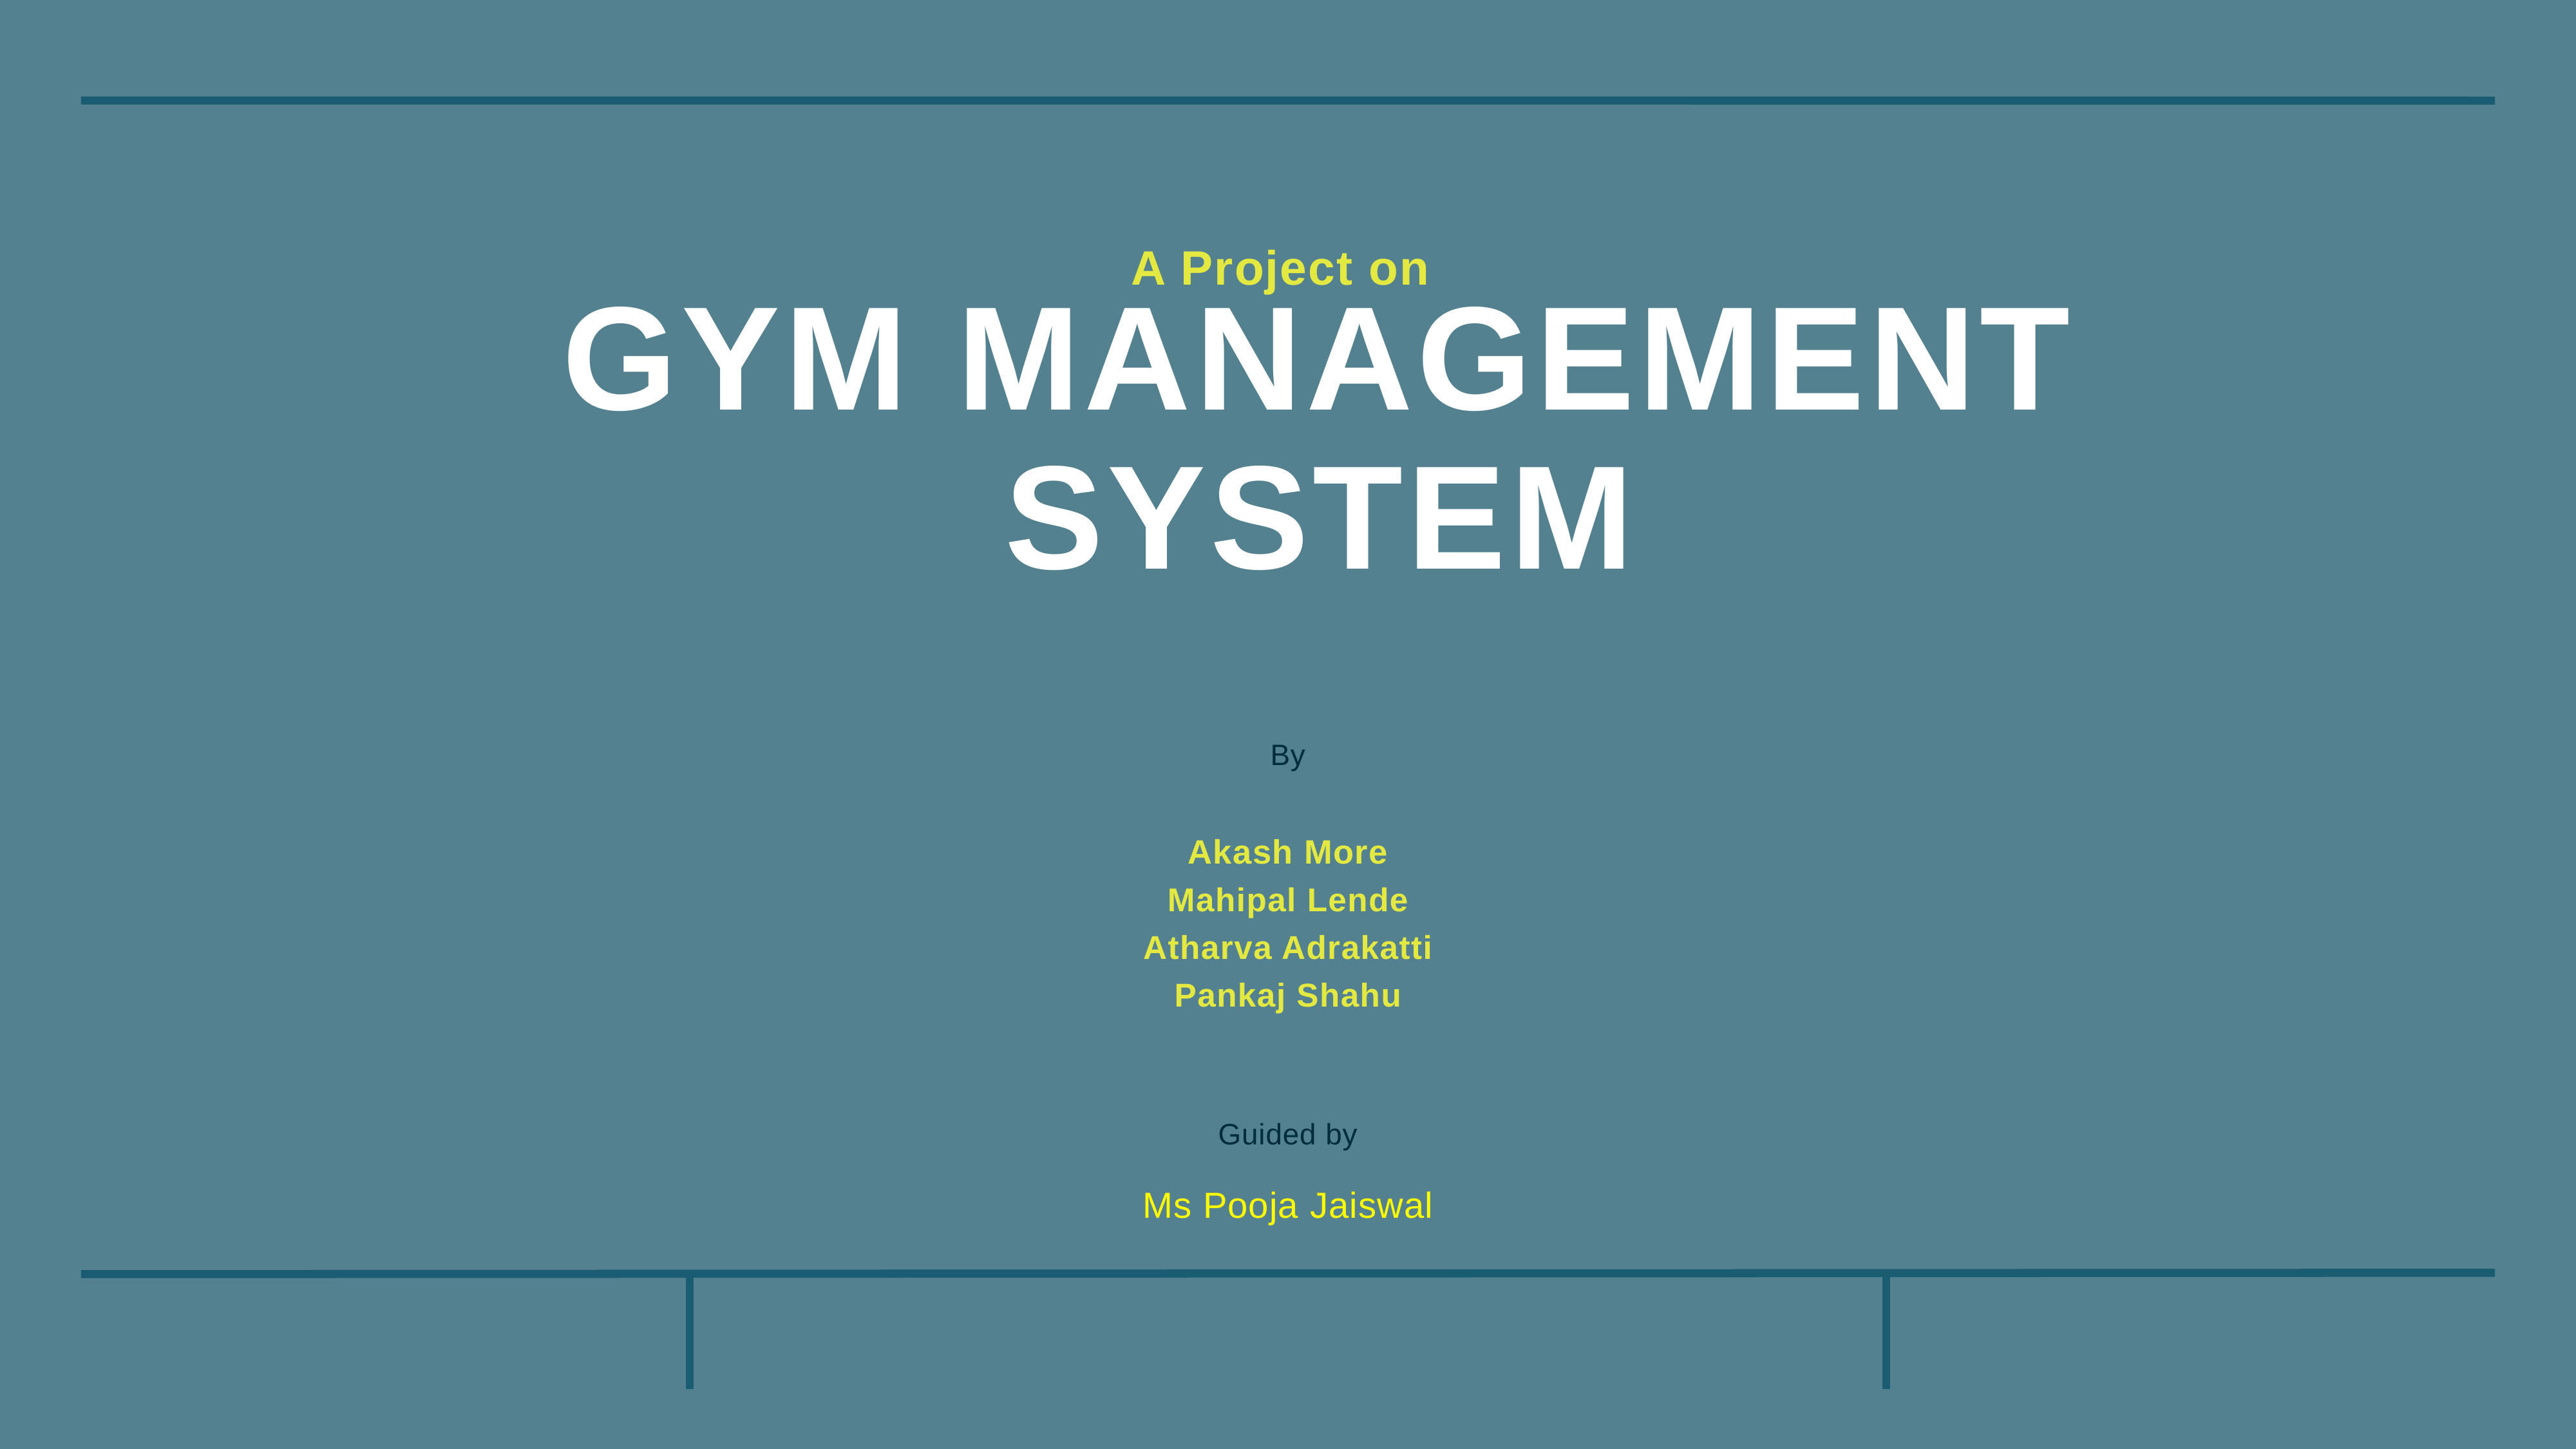

A Project on
# GYM MANAGEMENT SYSTEM
By
Akash More
Mahipal Lende
Atharva Adrakatti
Pankaj Shahu

Guided by
Ms Pooja Jaiswal